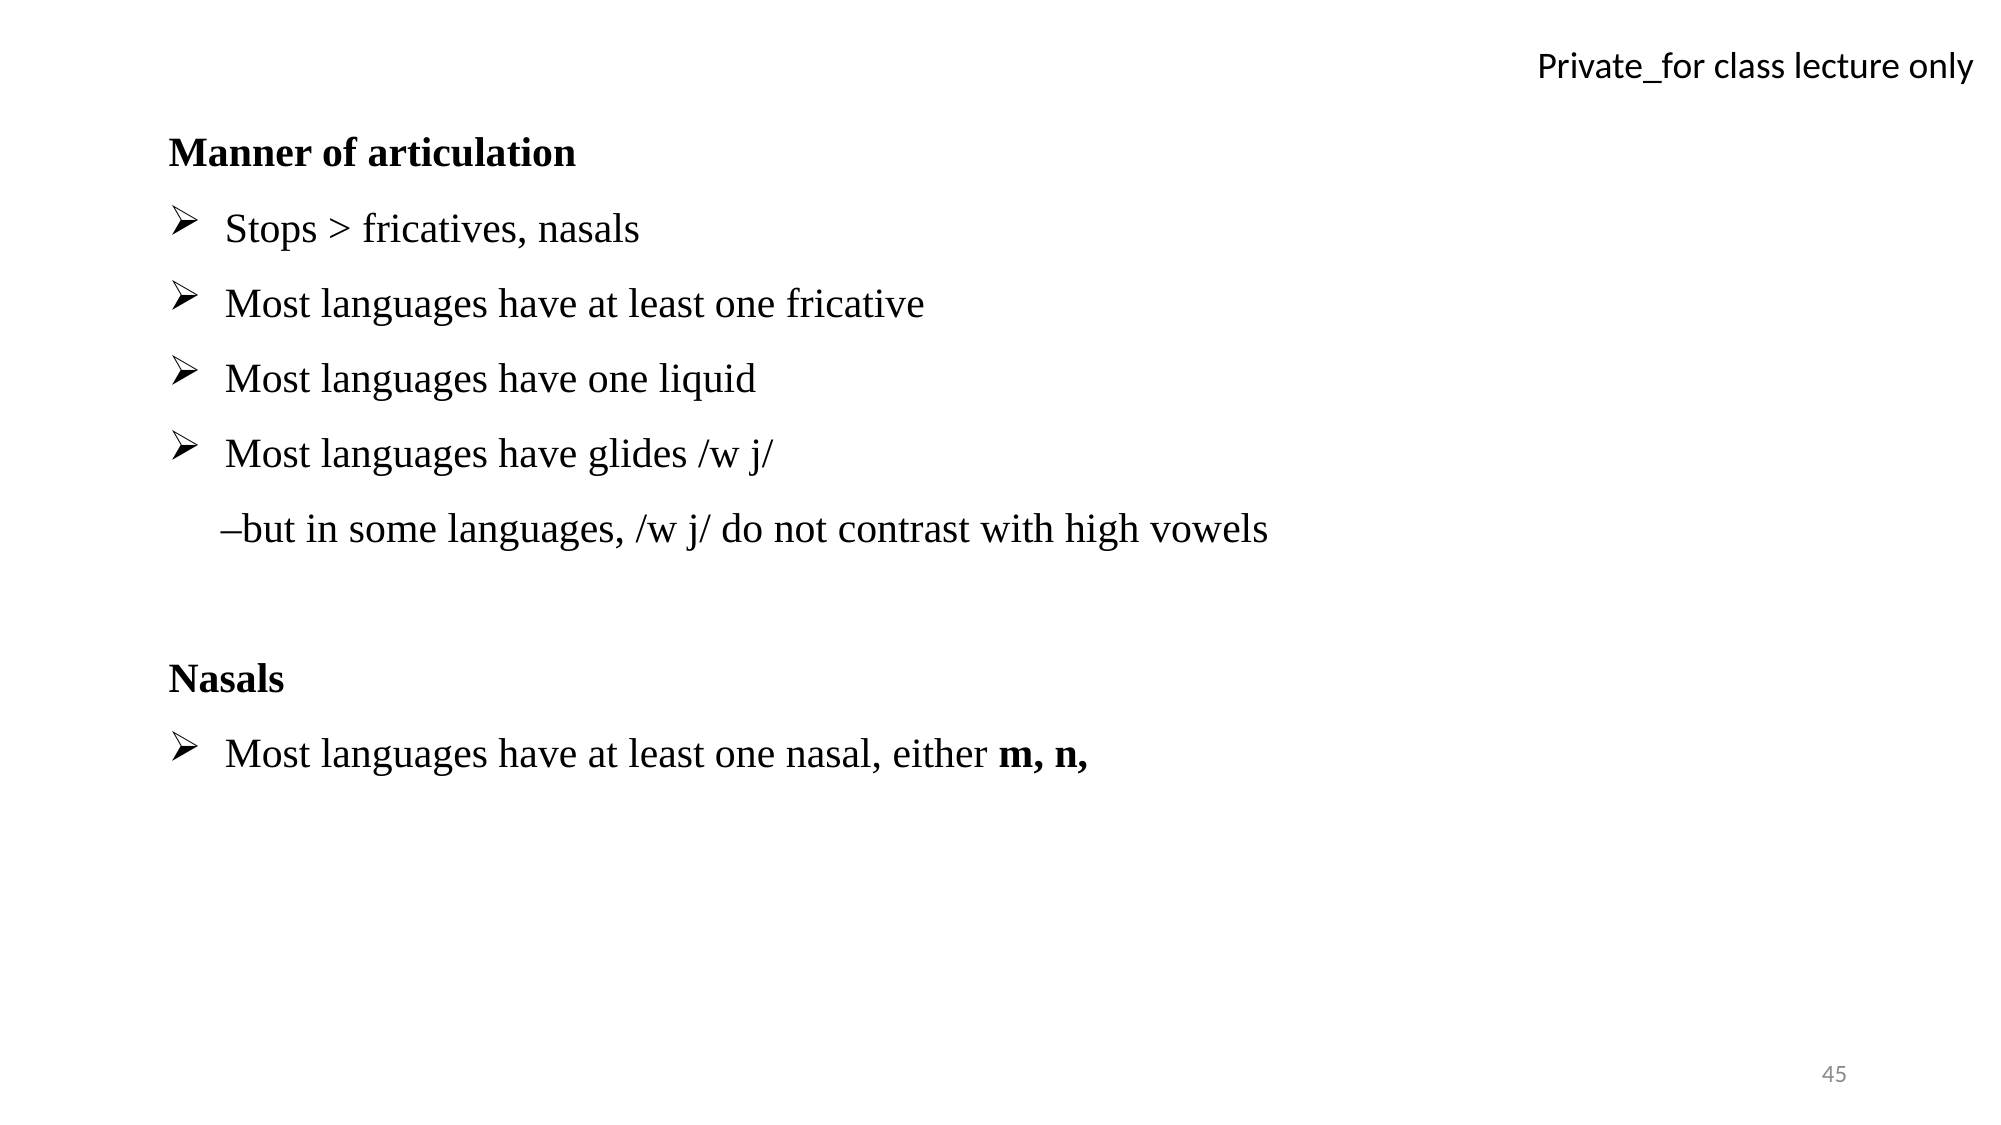

Manner of articulation
Stops > fricatives, nasals
Most languages have at least one fricative
Most languages have one liquid
Most languages have glides /w j/
     –but in some languages, /w j/ do not contrast with high vowels

Nasals
Most languages have at least one nasal, either m, n,
45